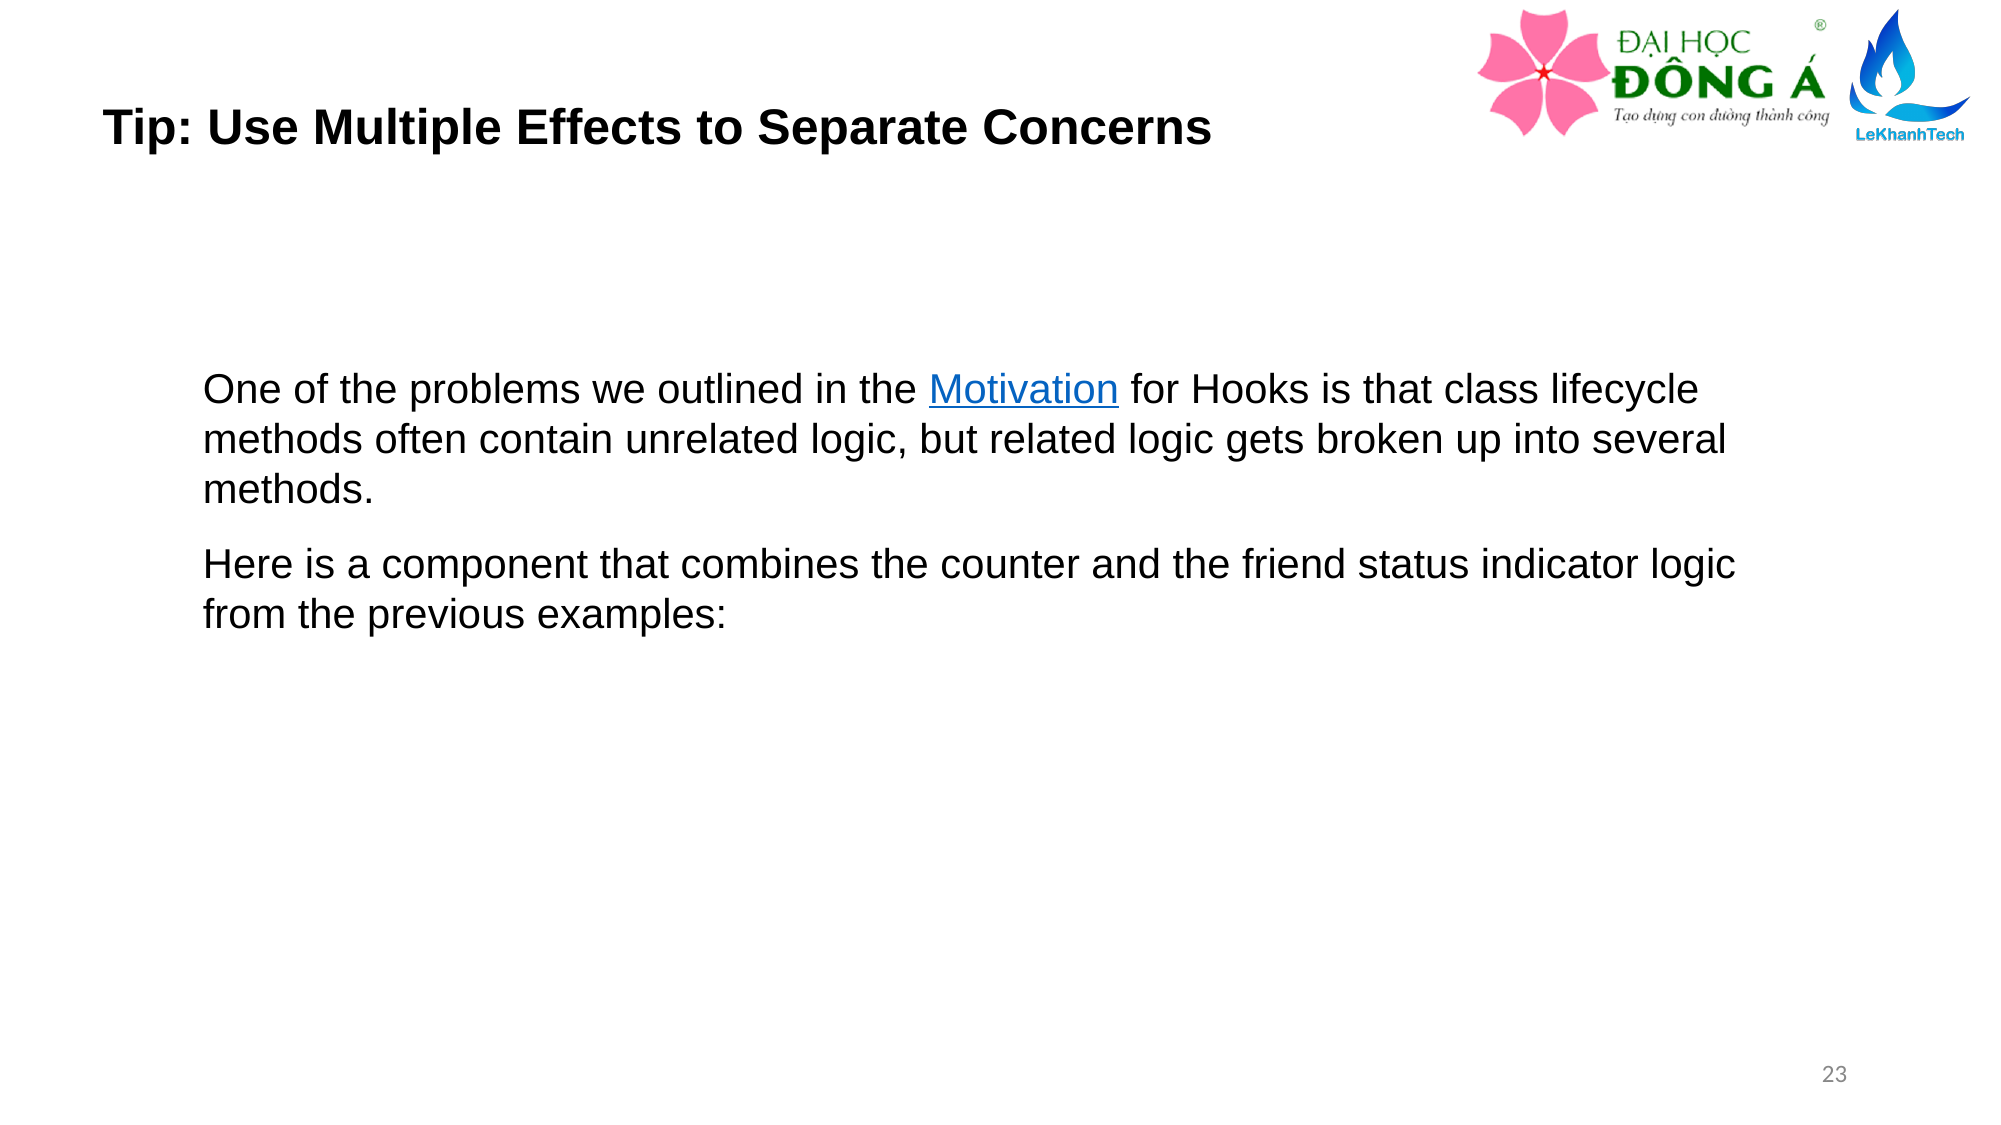

Tip: Use Multiple Effects to Separate Concerns
One of the problems we outlined in the Motivation for Hooks is that class lifecycle methods often contain unrelated logic, but related logic gets broken up into several methods.
Here is a component that combines the counter and the friend status indicator logic from the previous examples:
23